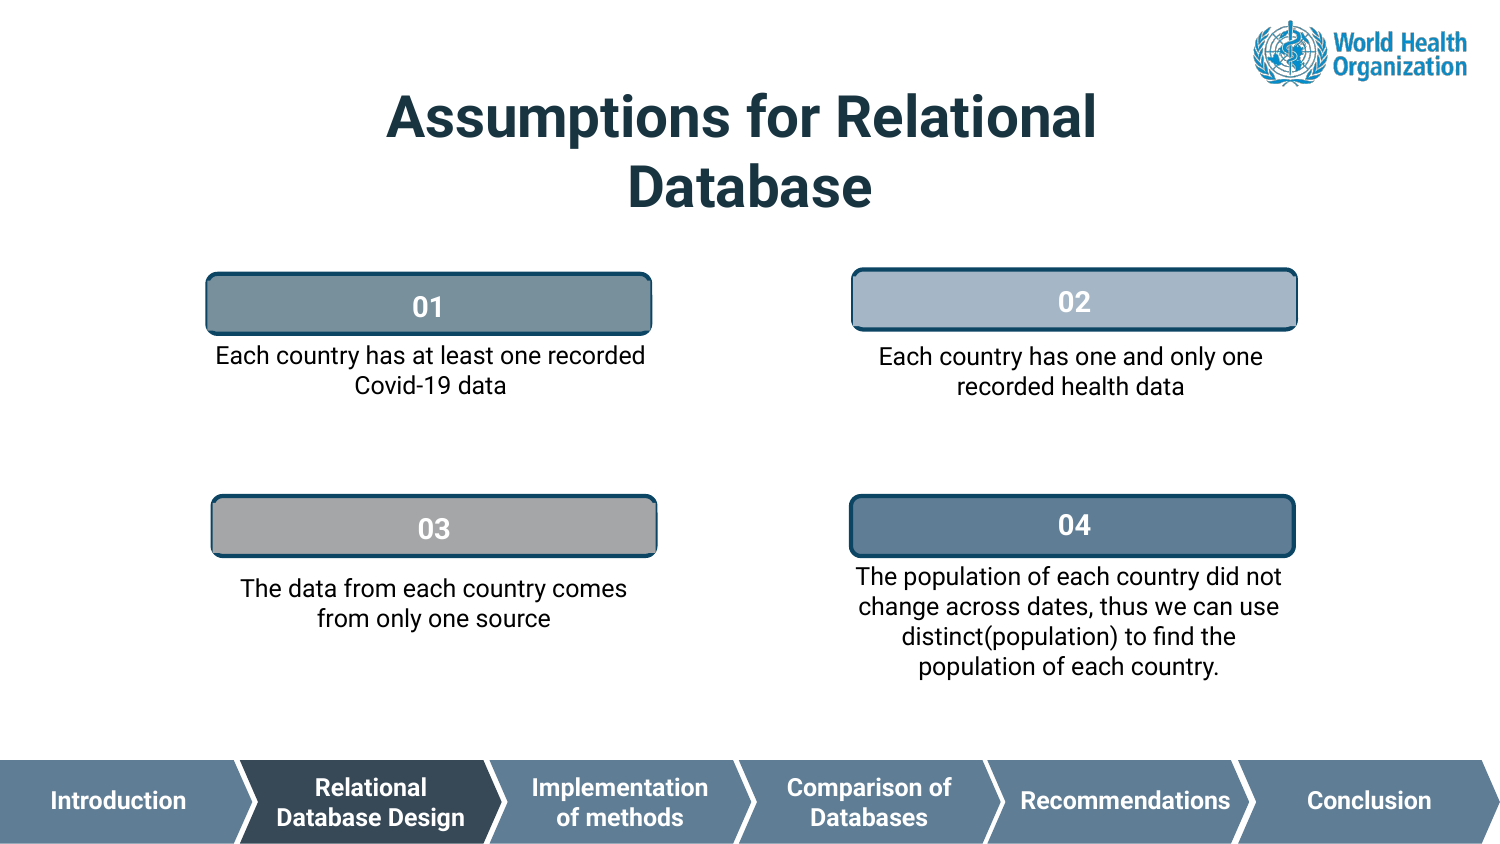

# Assumptions for Relational
Database

02

01
Each country has at least one recorded Covid-19 data
Each country has one and only one recorded health data

03

04
The population of each country did not change across dates, thus we can use distinct(population) to find the population of each country.
The data from each country comes from only one source
Relational Database Design
Implementation of methods
Comparison of Databases

Recommendations
Introduction
Conclusion